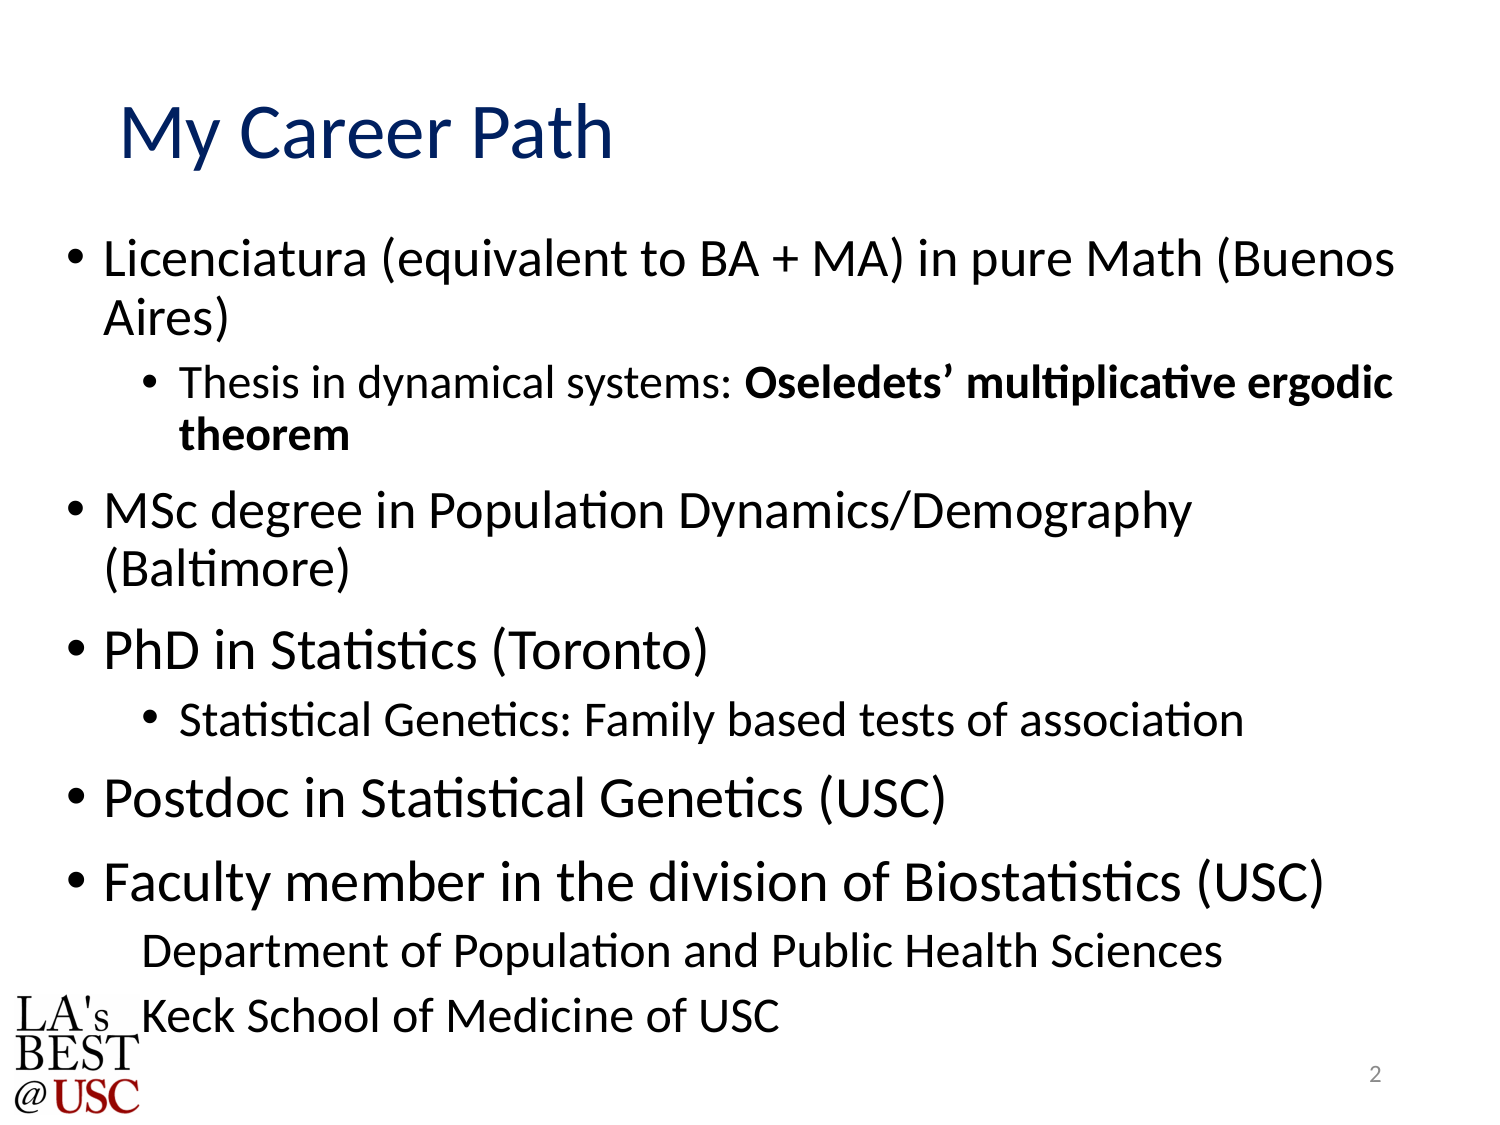

# My Career Path
Licenciatura (equivalent to BA + MA) in pure Math (Buenos Aires)
Thesis in dynamical systems: Oseledets’ multiplicative ergodic theorem
MSc degree in Population Dynamics/Demography (Baltimore)
PhD in Statistics (Toronto)
Statistical Genetics: Family based tests of association
Postdoc in Statistical Genetics (USC)
Faculty member in the division of Biostatistics (USC)
Department of Population and Public Health Sciences
Keck School of Medicine of USC

2